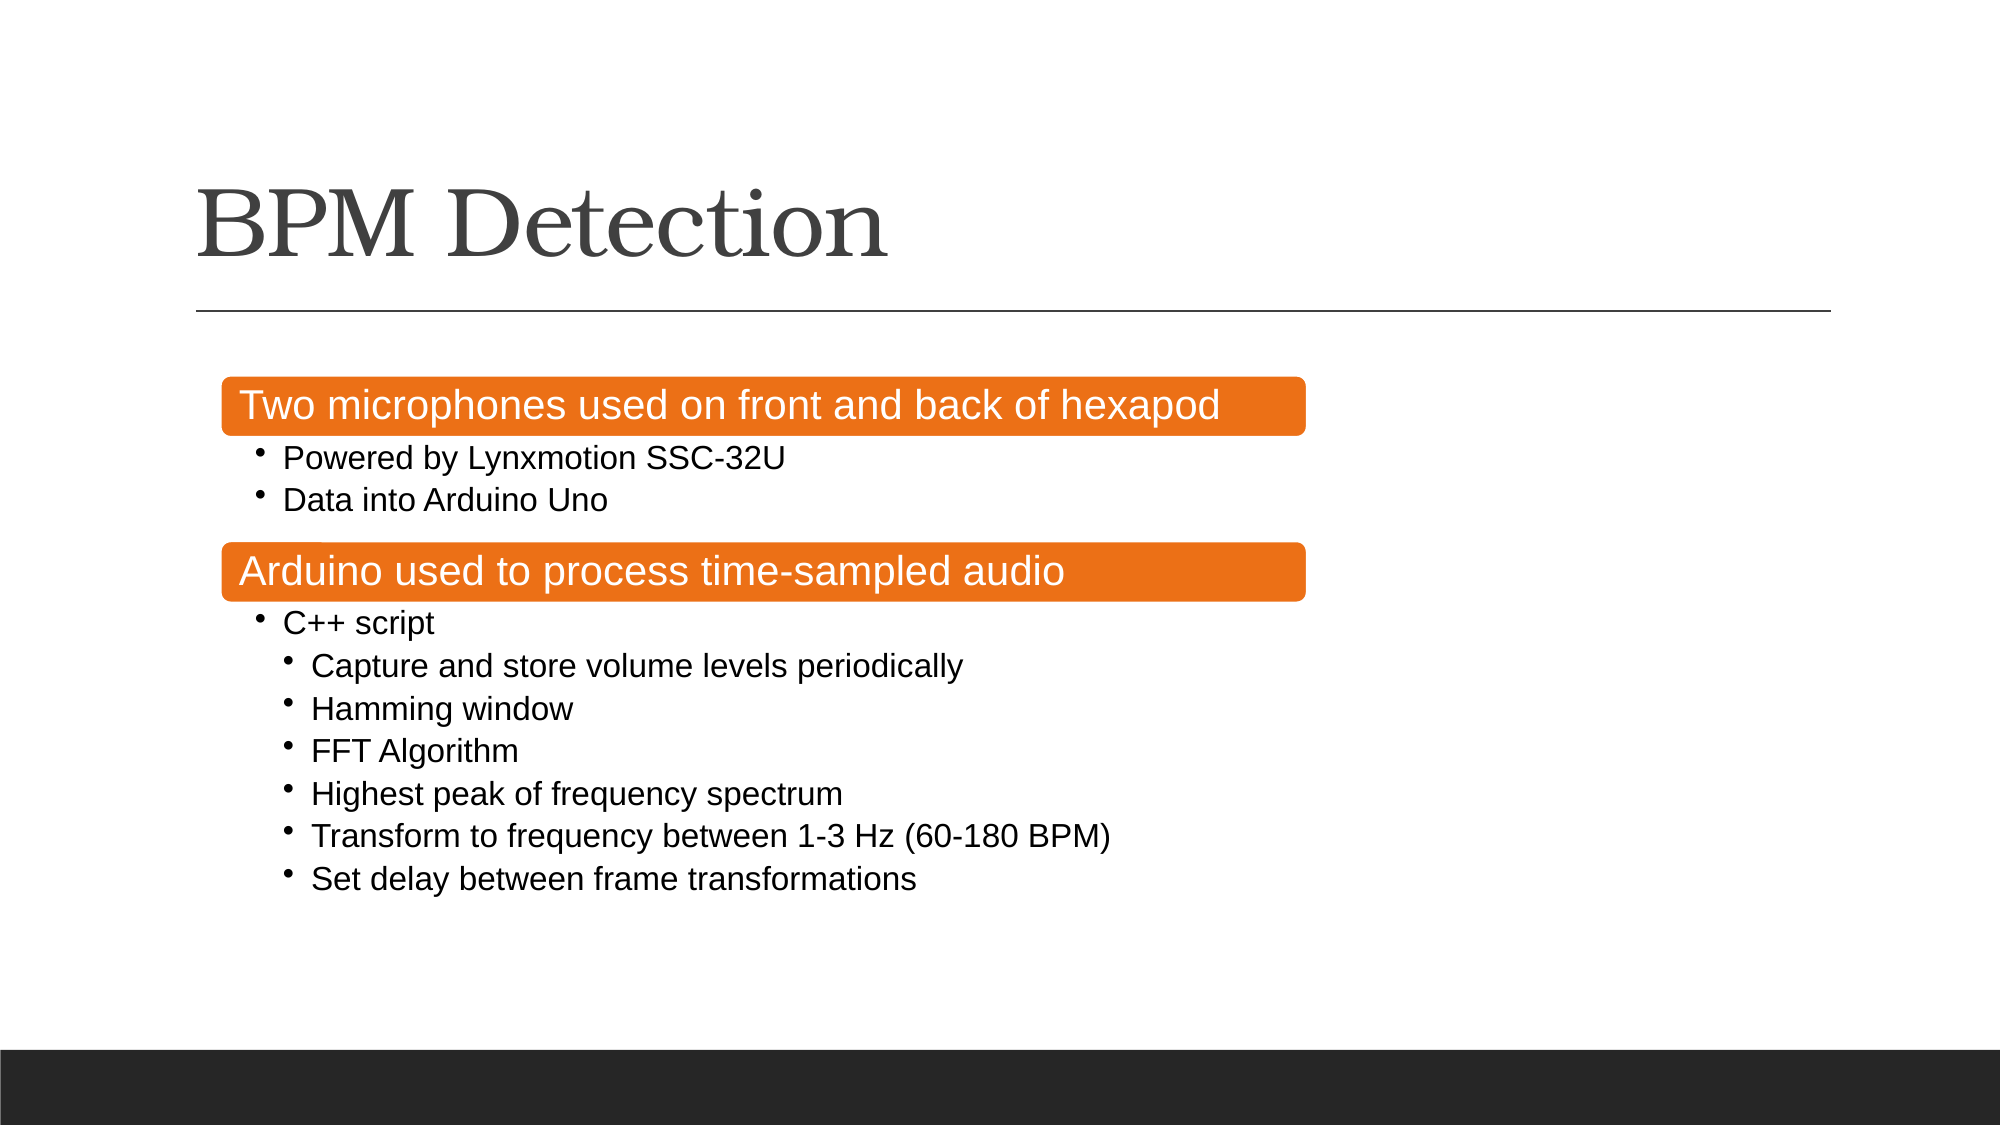

# BPM Detection
Two microphones used on front and back of hexapod
Powered by Lynxmotion SSC-32U
Data into Arduino Uno

Arduino used to process time-sampled audio
C++ script
Capture and store volume levels periodically
Hamming window
FFT Algorithm
Highest peak of frequency spectrum
Transform to frequency between 1-3 Hz (60-180 BPM)
Set delay between frame transformations